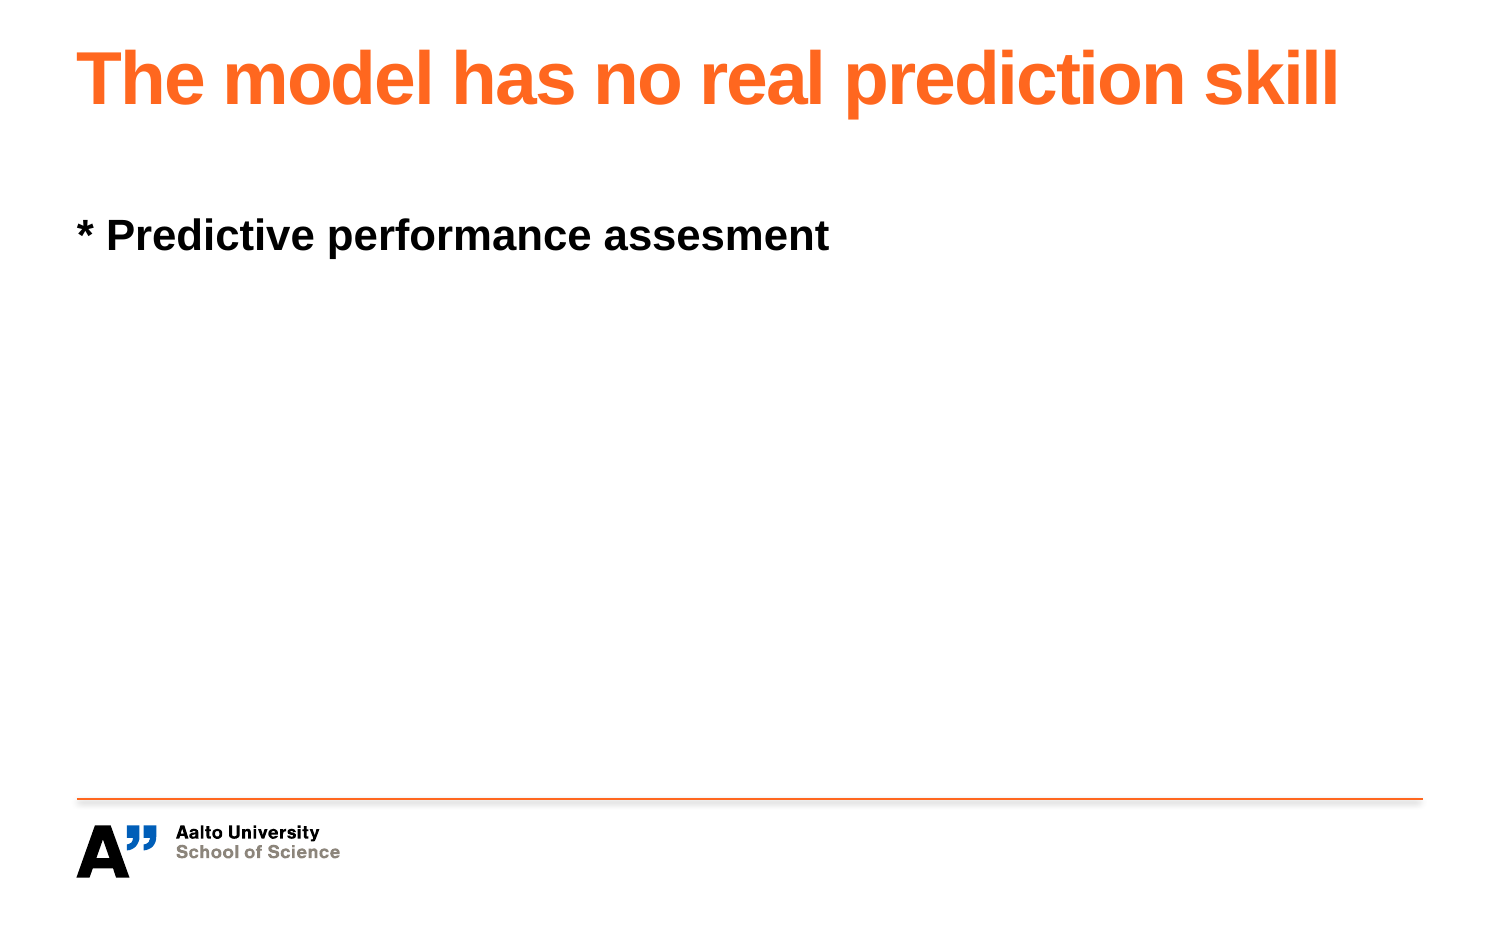

# The model has no real prediction skill
* Predictive performance assesment